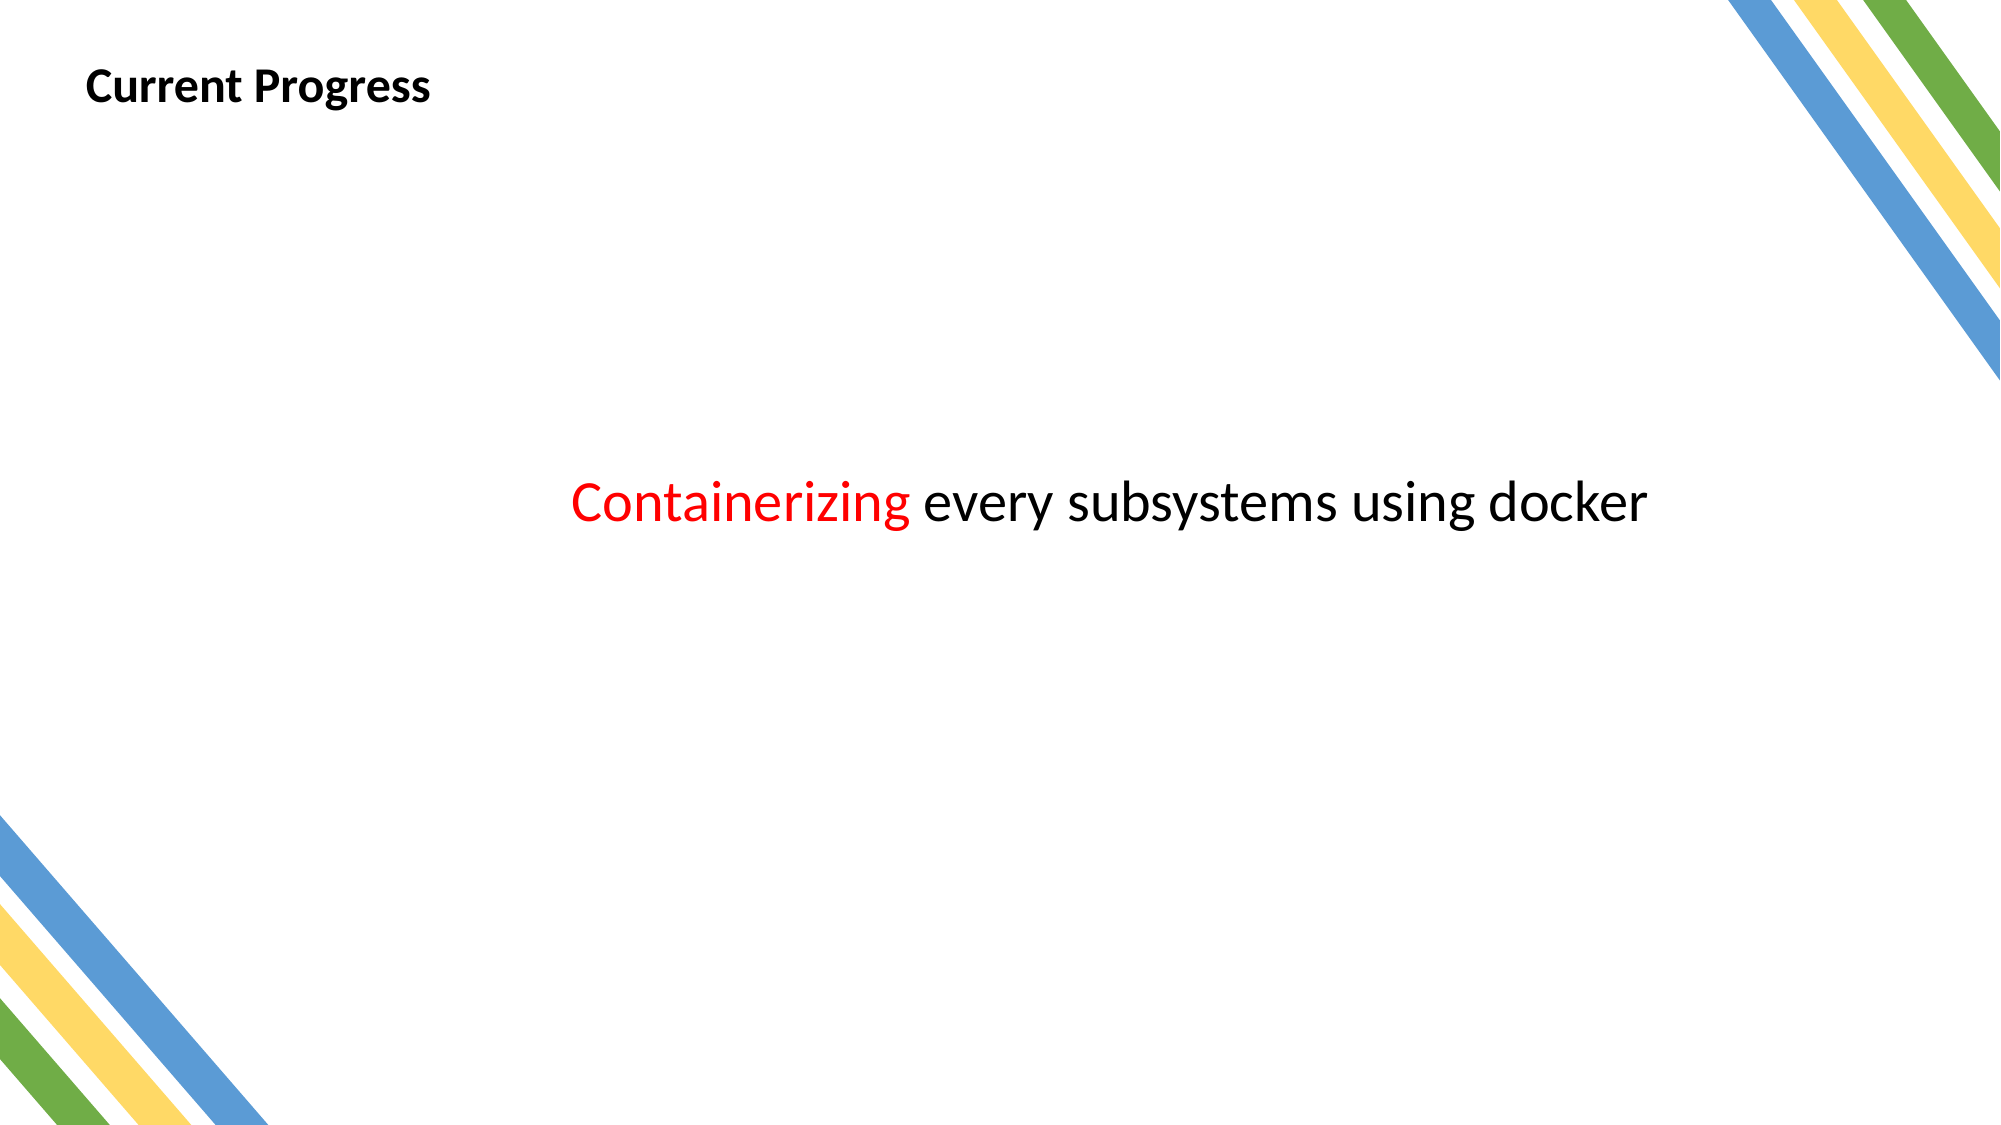

Current Progress
Containerizing every subsystems using docker